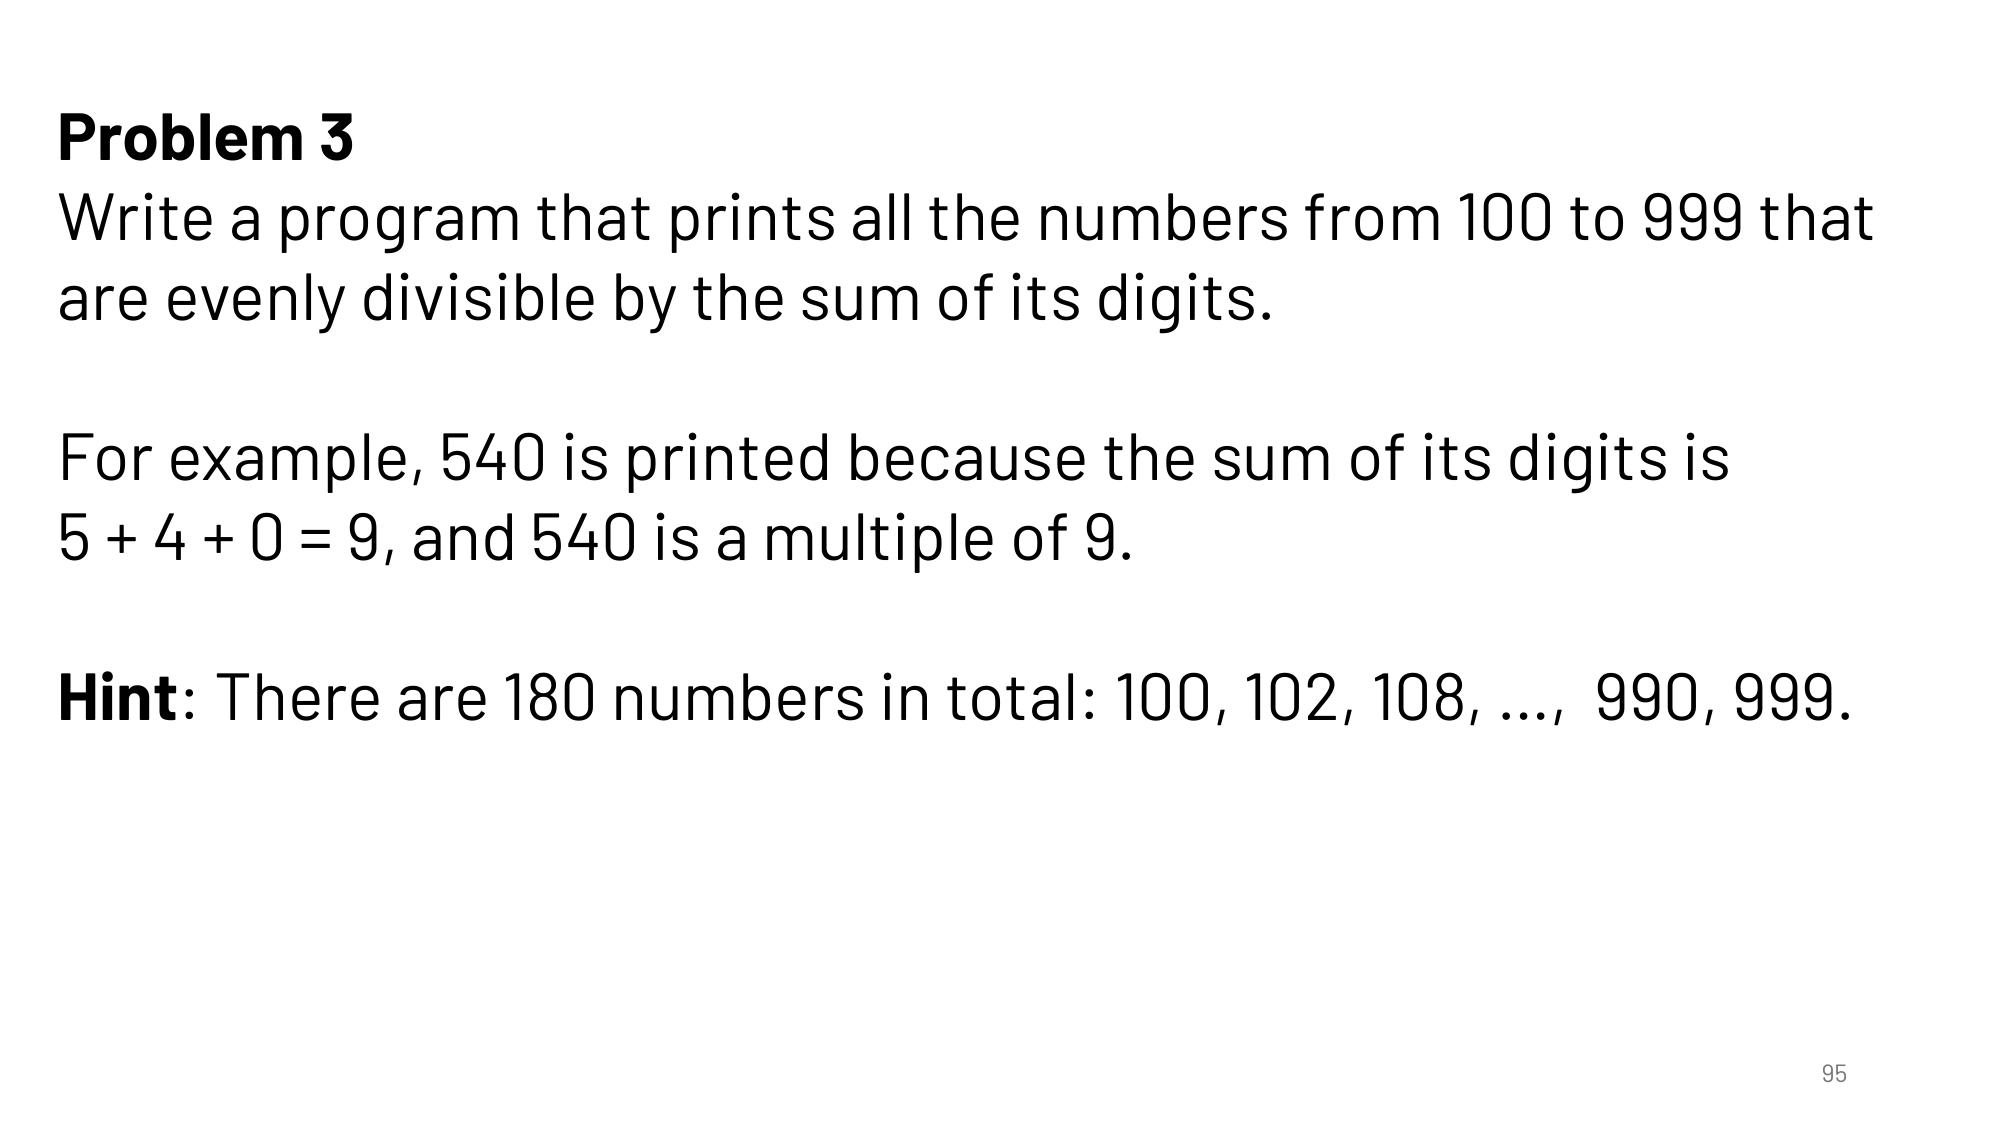

Problem 3
Write a program that prints all the numbers from 100 to 999 that are evenly divisible by the sum of its digits.

For example, 540 is printed because the sum of its digits is
5 + 4 + 0 = 9, and 540 is a multiple of 9.

Hint: There are 180 numbers in total: 100, 102, 108, …,  990, 999.
95